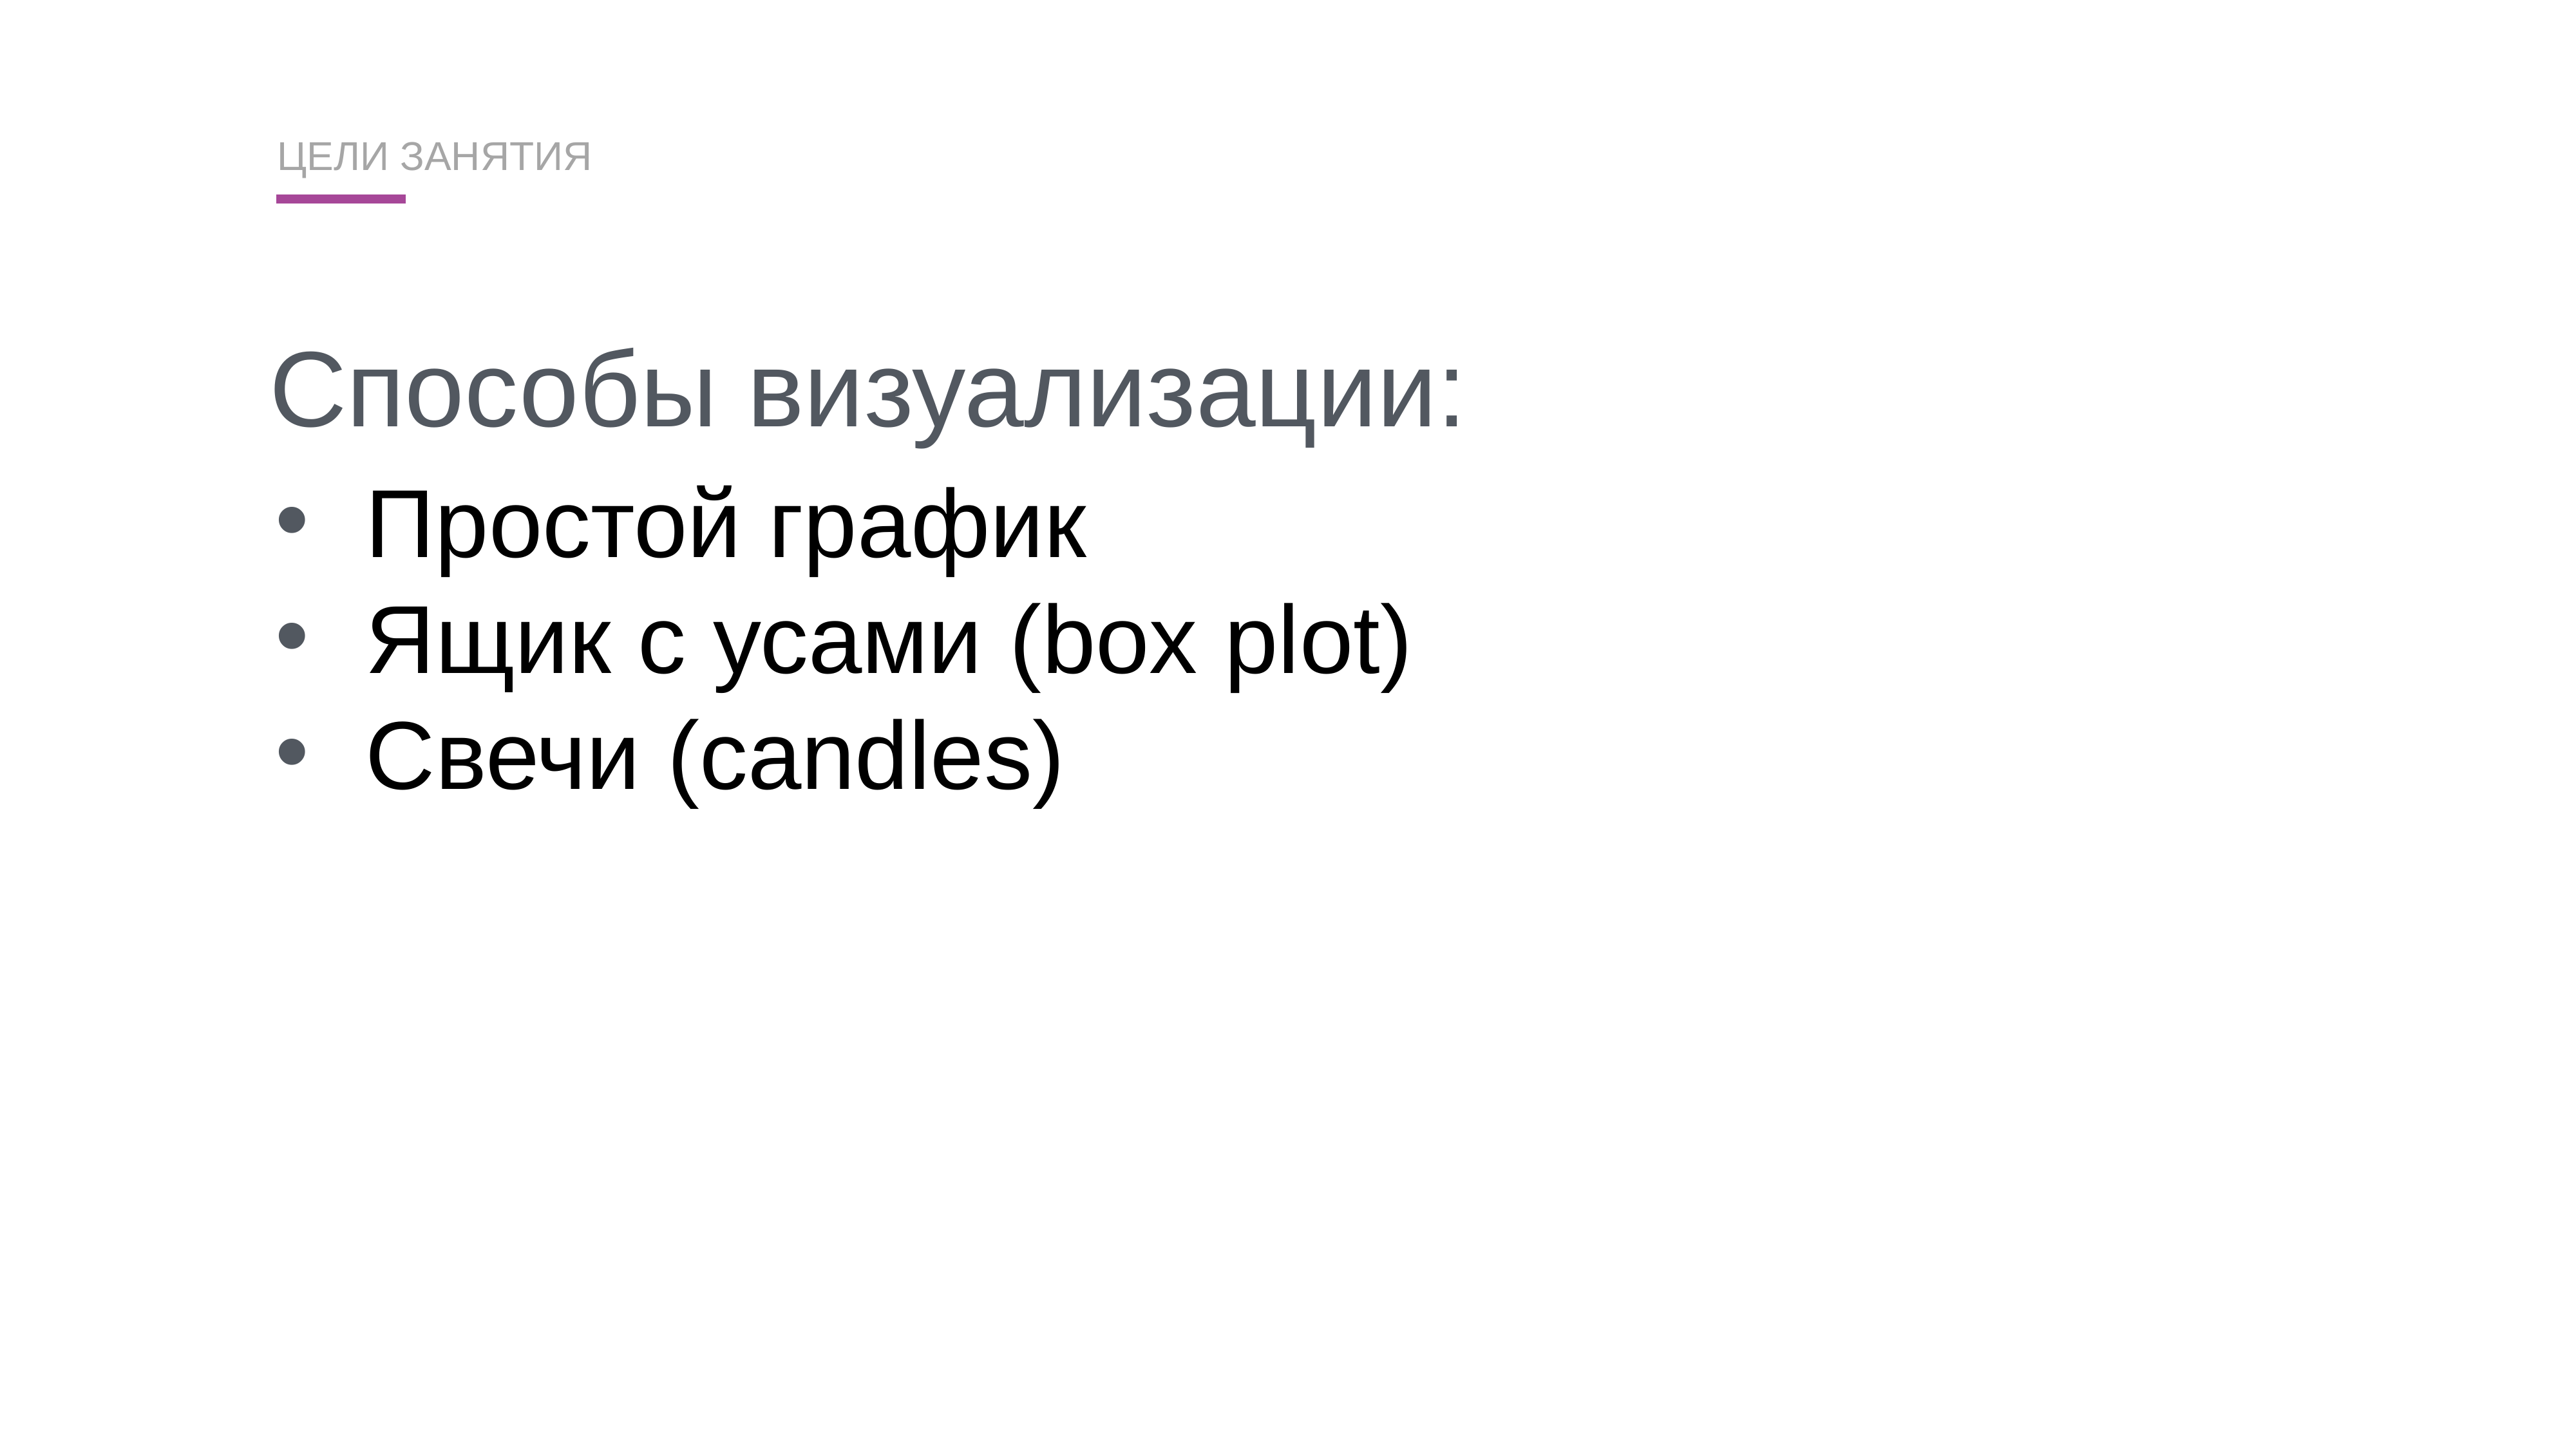

ЦЕЛИ ЗАНЯТИЯ
Способы визуализации:
Простой график
Ящик с усами (box plot)
Свечи (candles)